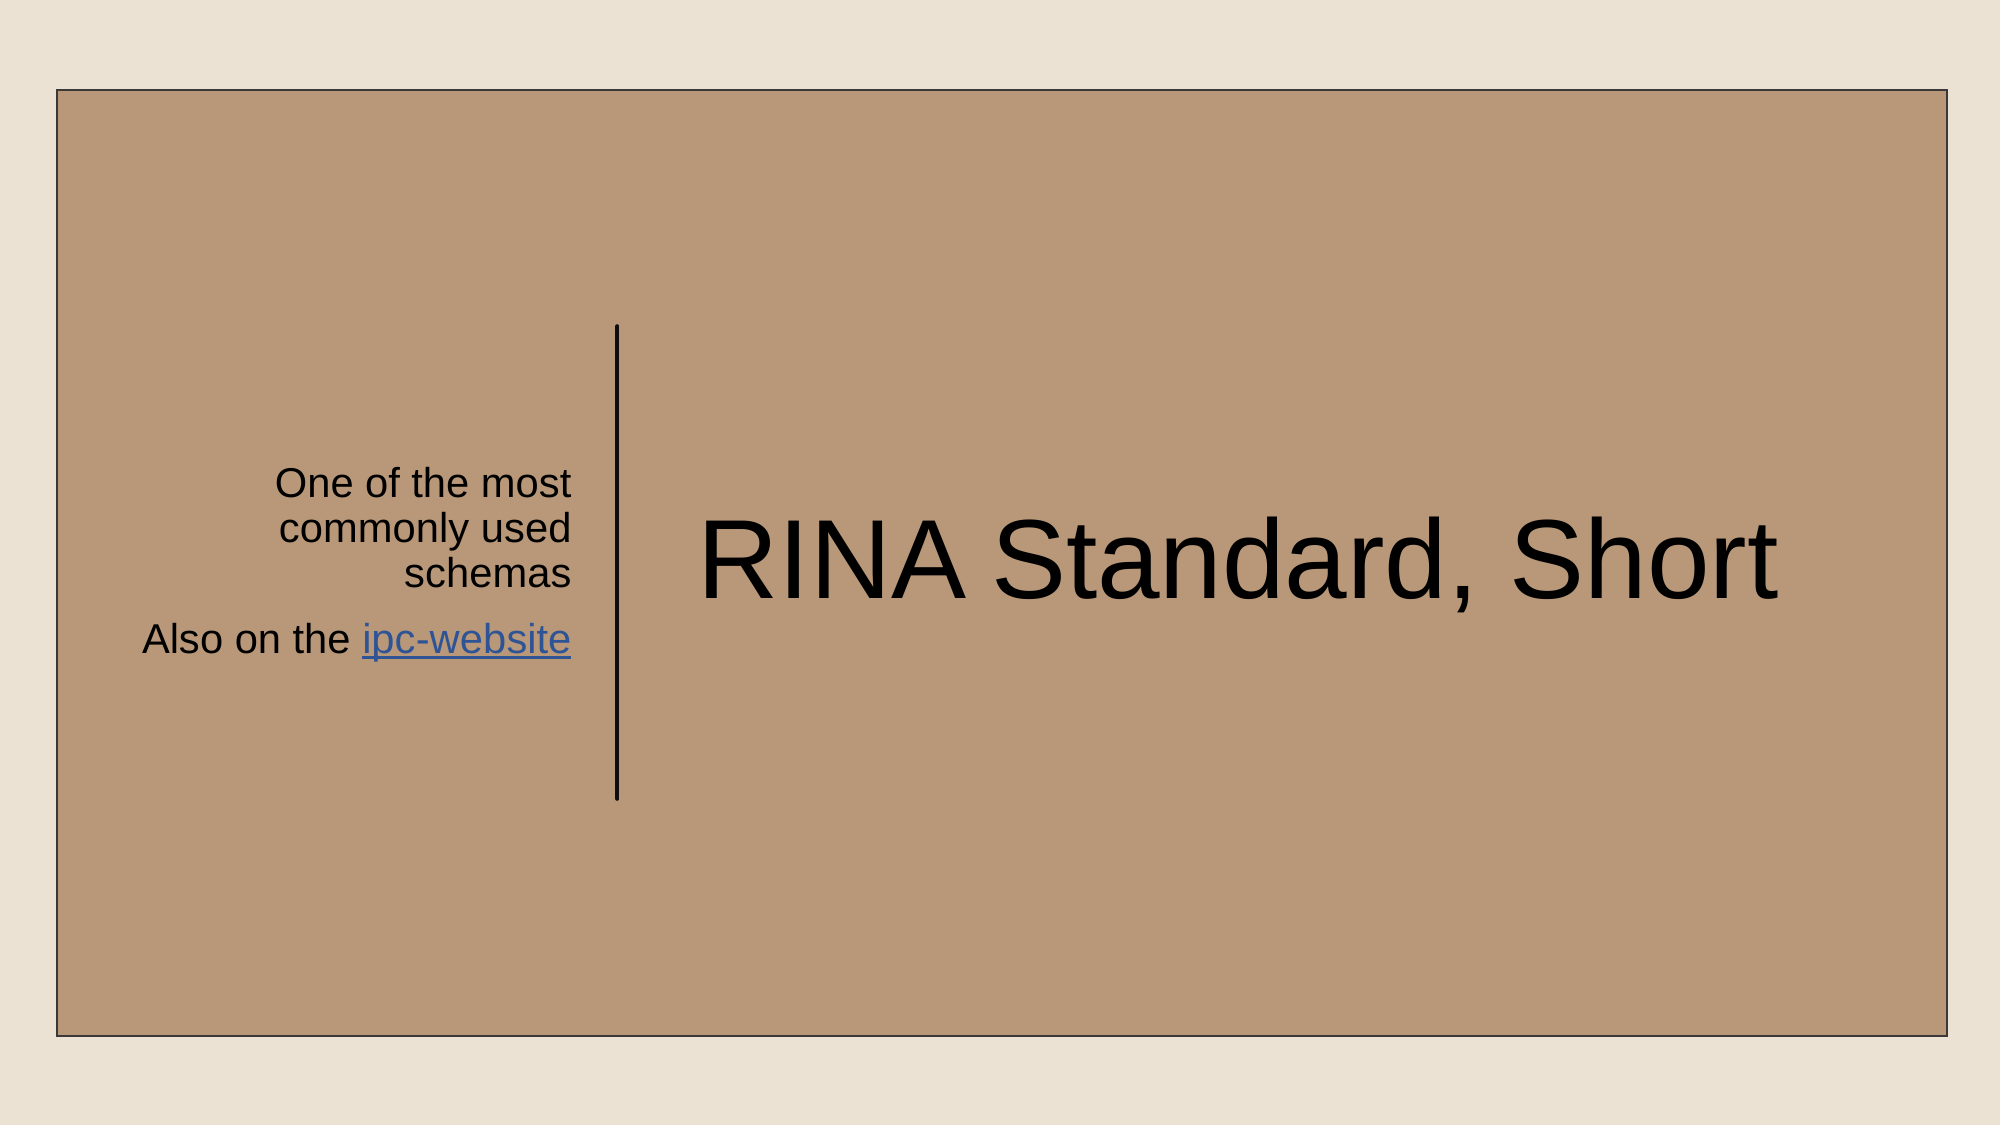

One of the most commonly used schemas
Also on the ipc-website
# RINA Standard, Short